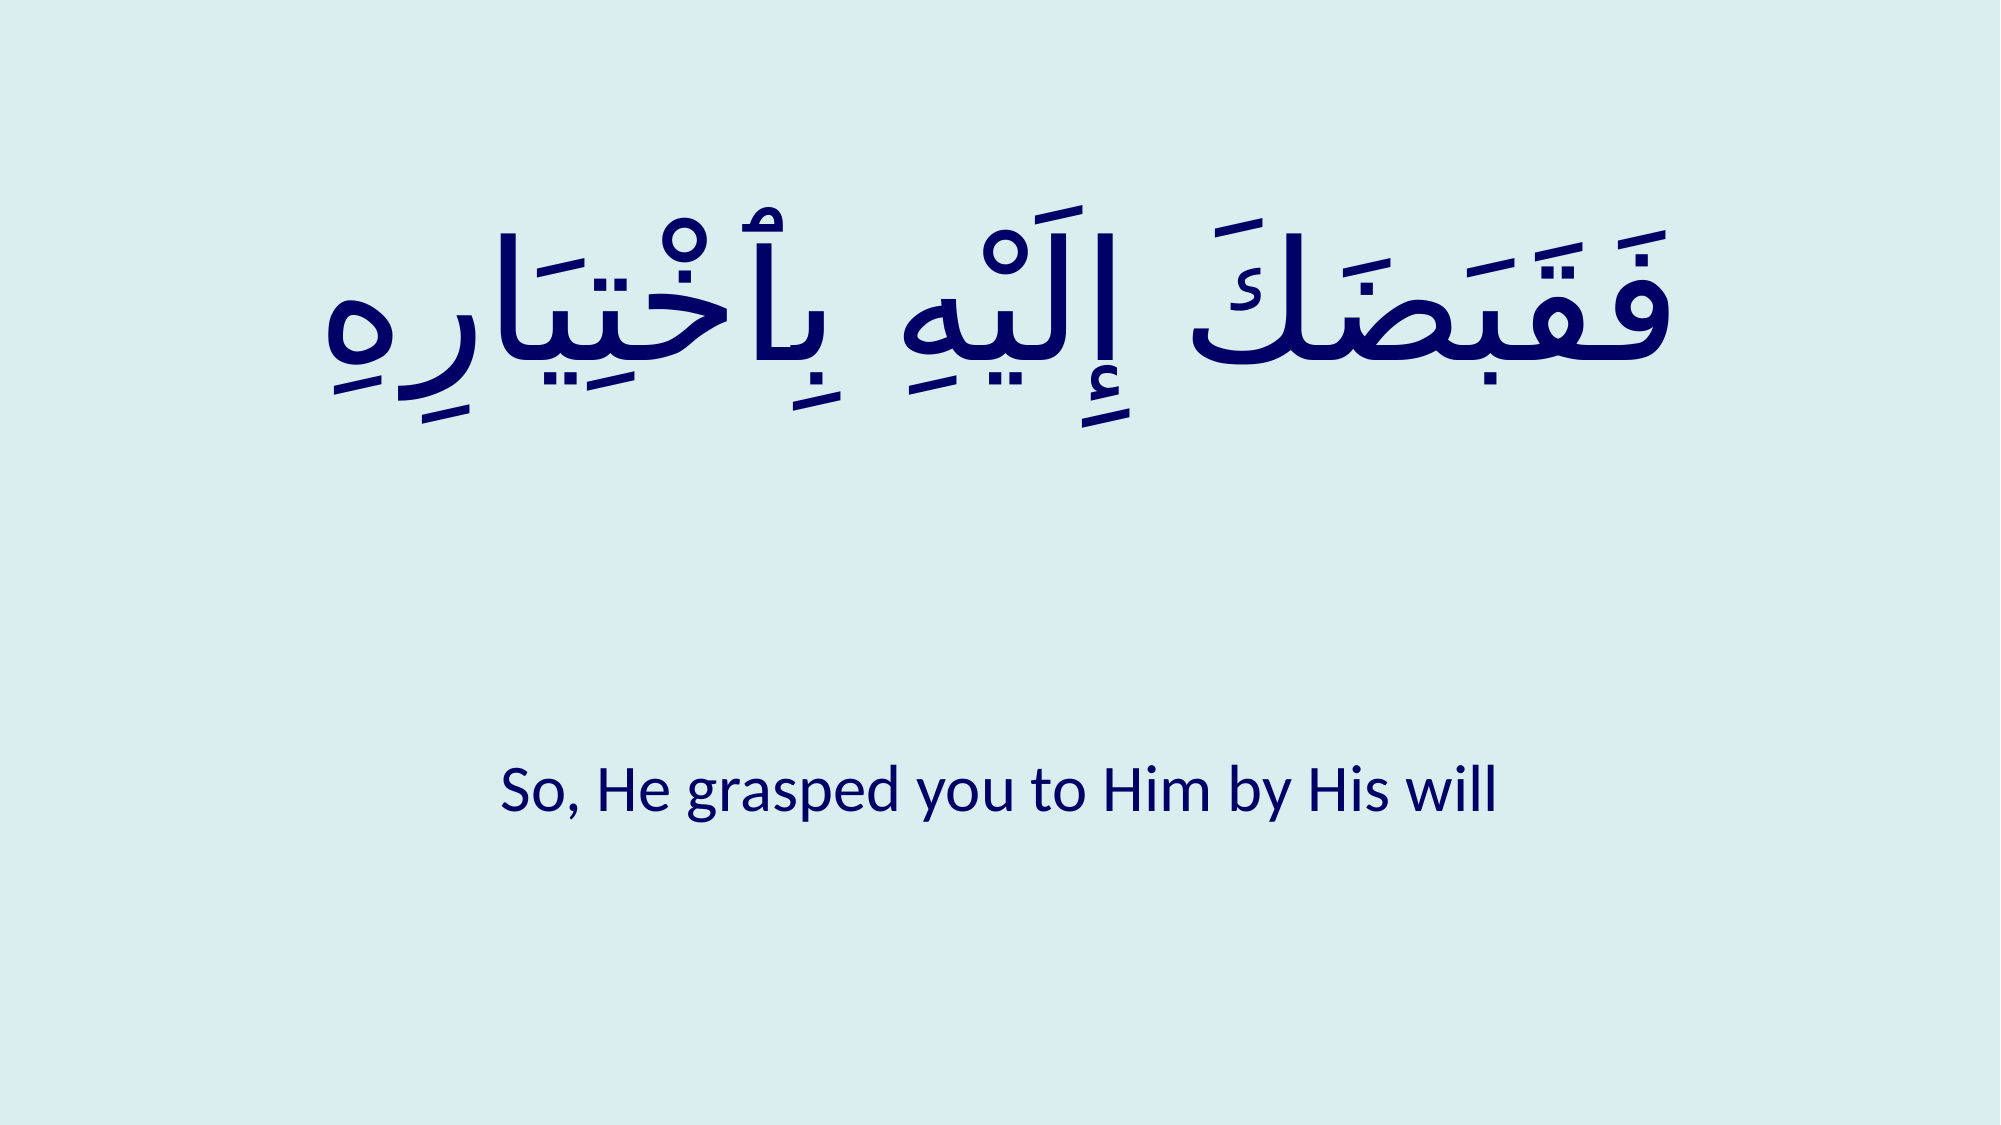

# فَقَبَضَكَ إِلَيْهِ بِٱخْتِيَارِهِ
So, He grasped you to Him by His will